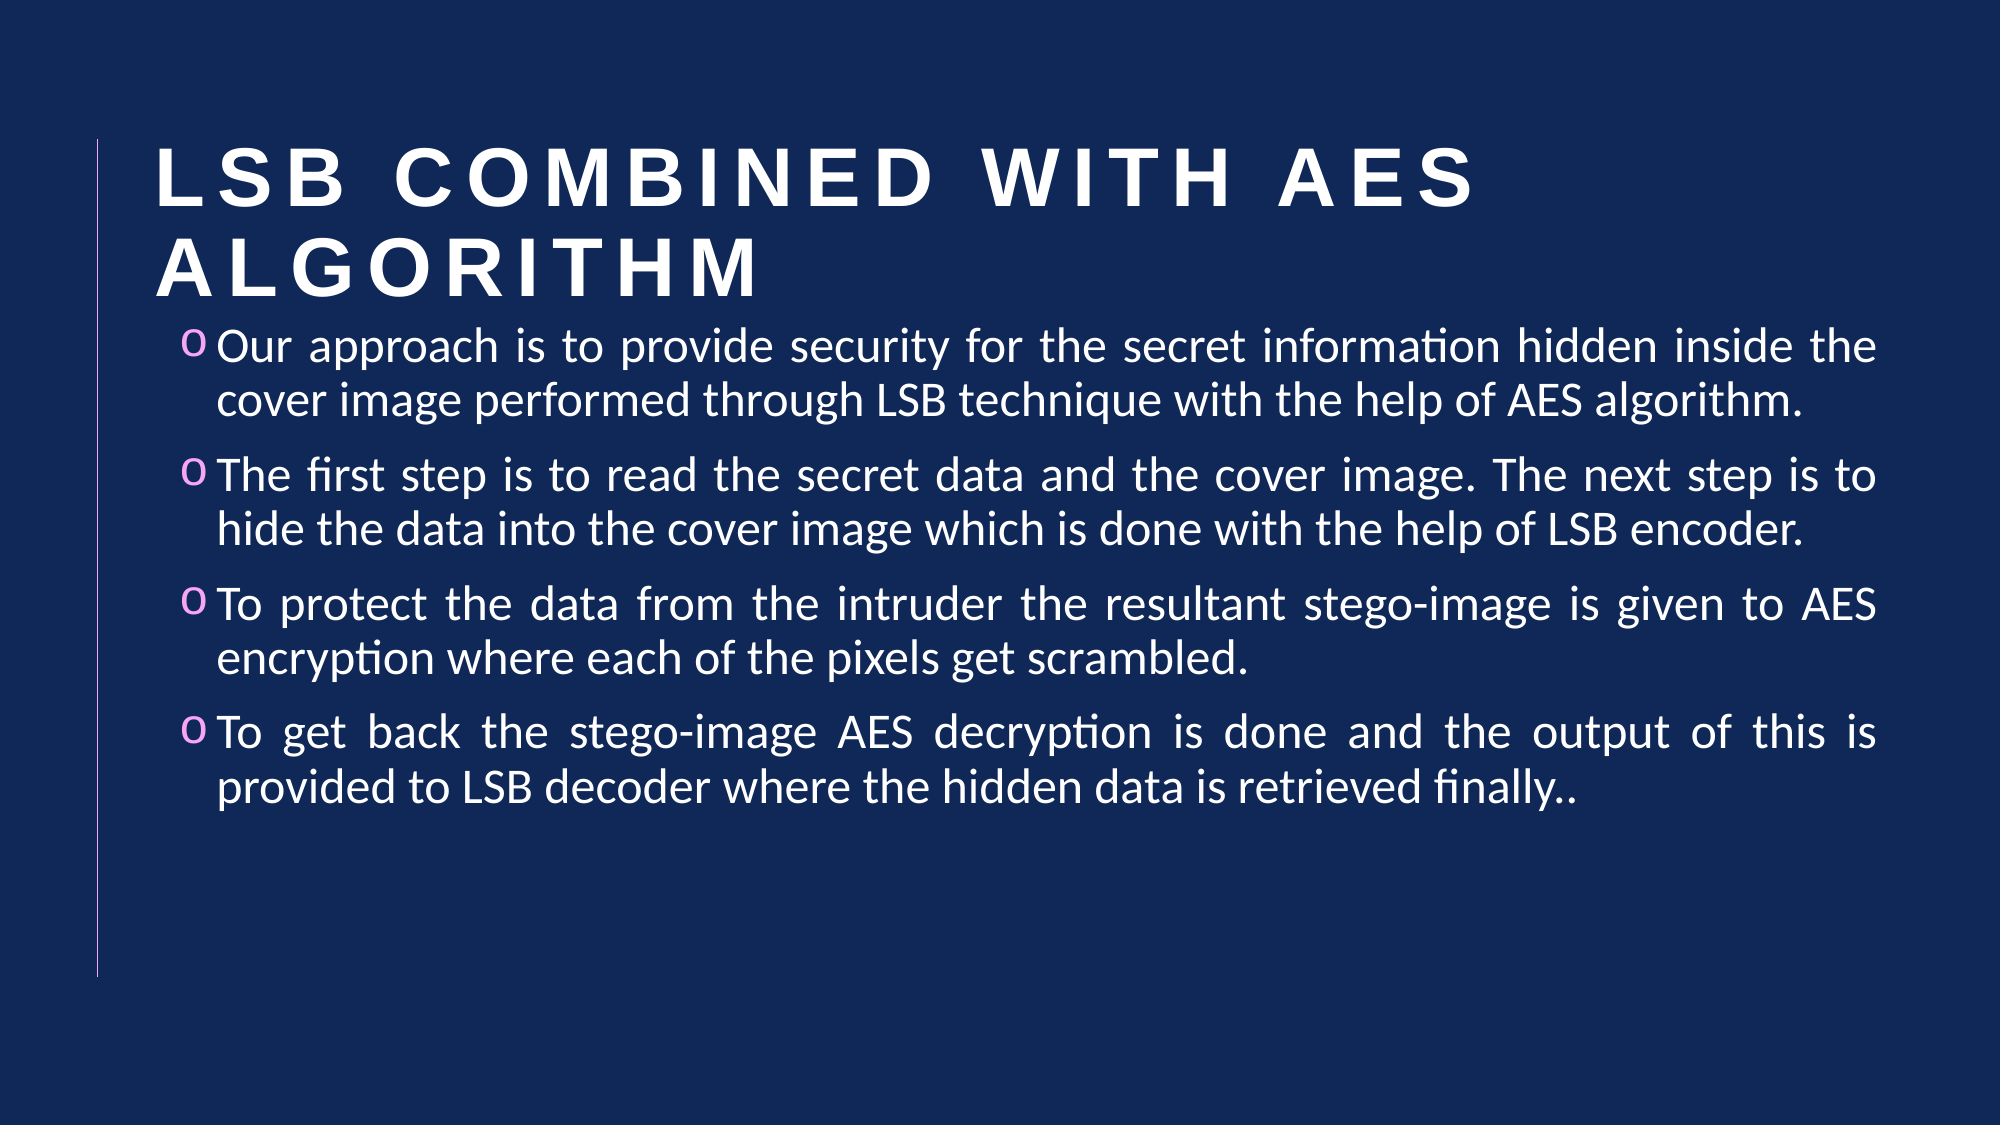

# Lsb combined with aes algorithm
Our approach is to provide security for the secret information hidden inside the cover image performed through LSB technique with the help of AES algorithm.
The first step is to read the secret data and the cover image. The next step is to hide the data into the cover image which is done with the help of LSB encoder.
To protect the data from the intruder the resultant stego-image is given to AES encryption where each of the pixels get scrambled.
To get back the stego-image AES decryption is done and the output of this is provided to LSB decoder where the hidden data is retrieved finally..